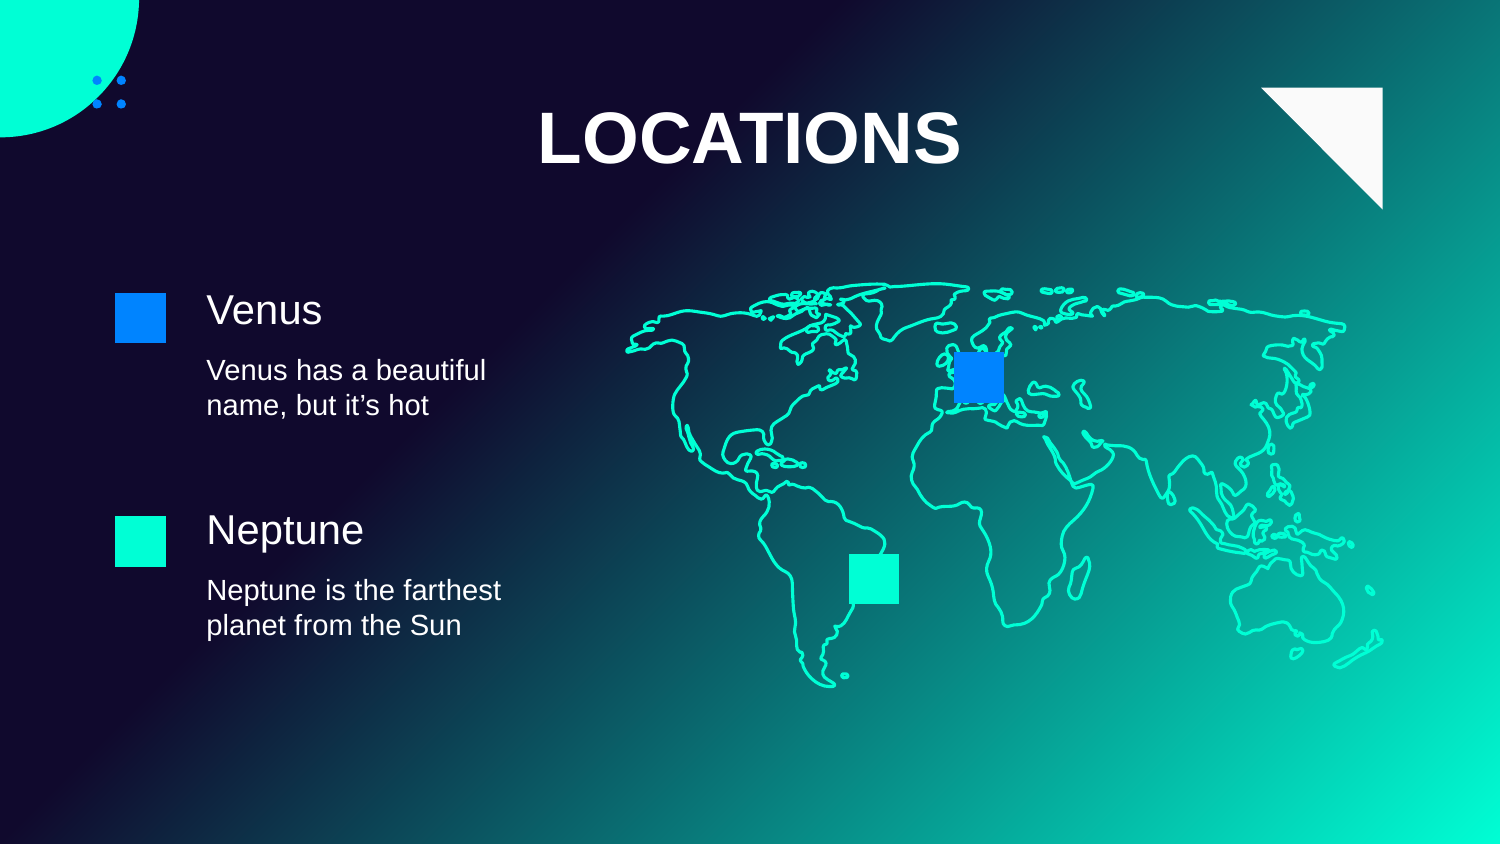

# LOCATIONS
Venus

Venus has a beautiful name, but it’s hot

Neptune

Neptune is the farthest planet from the Sun